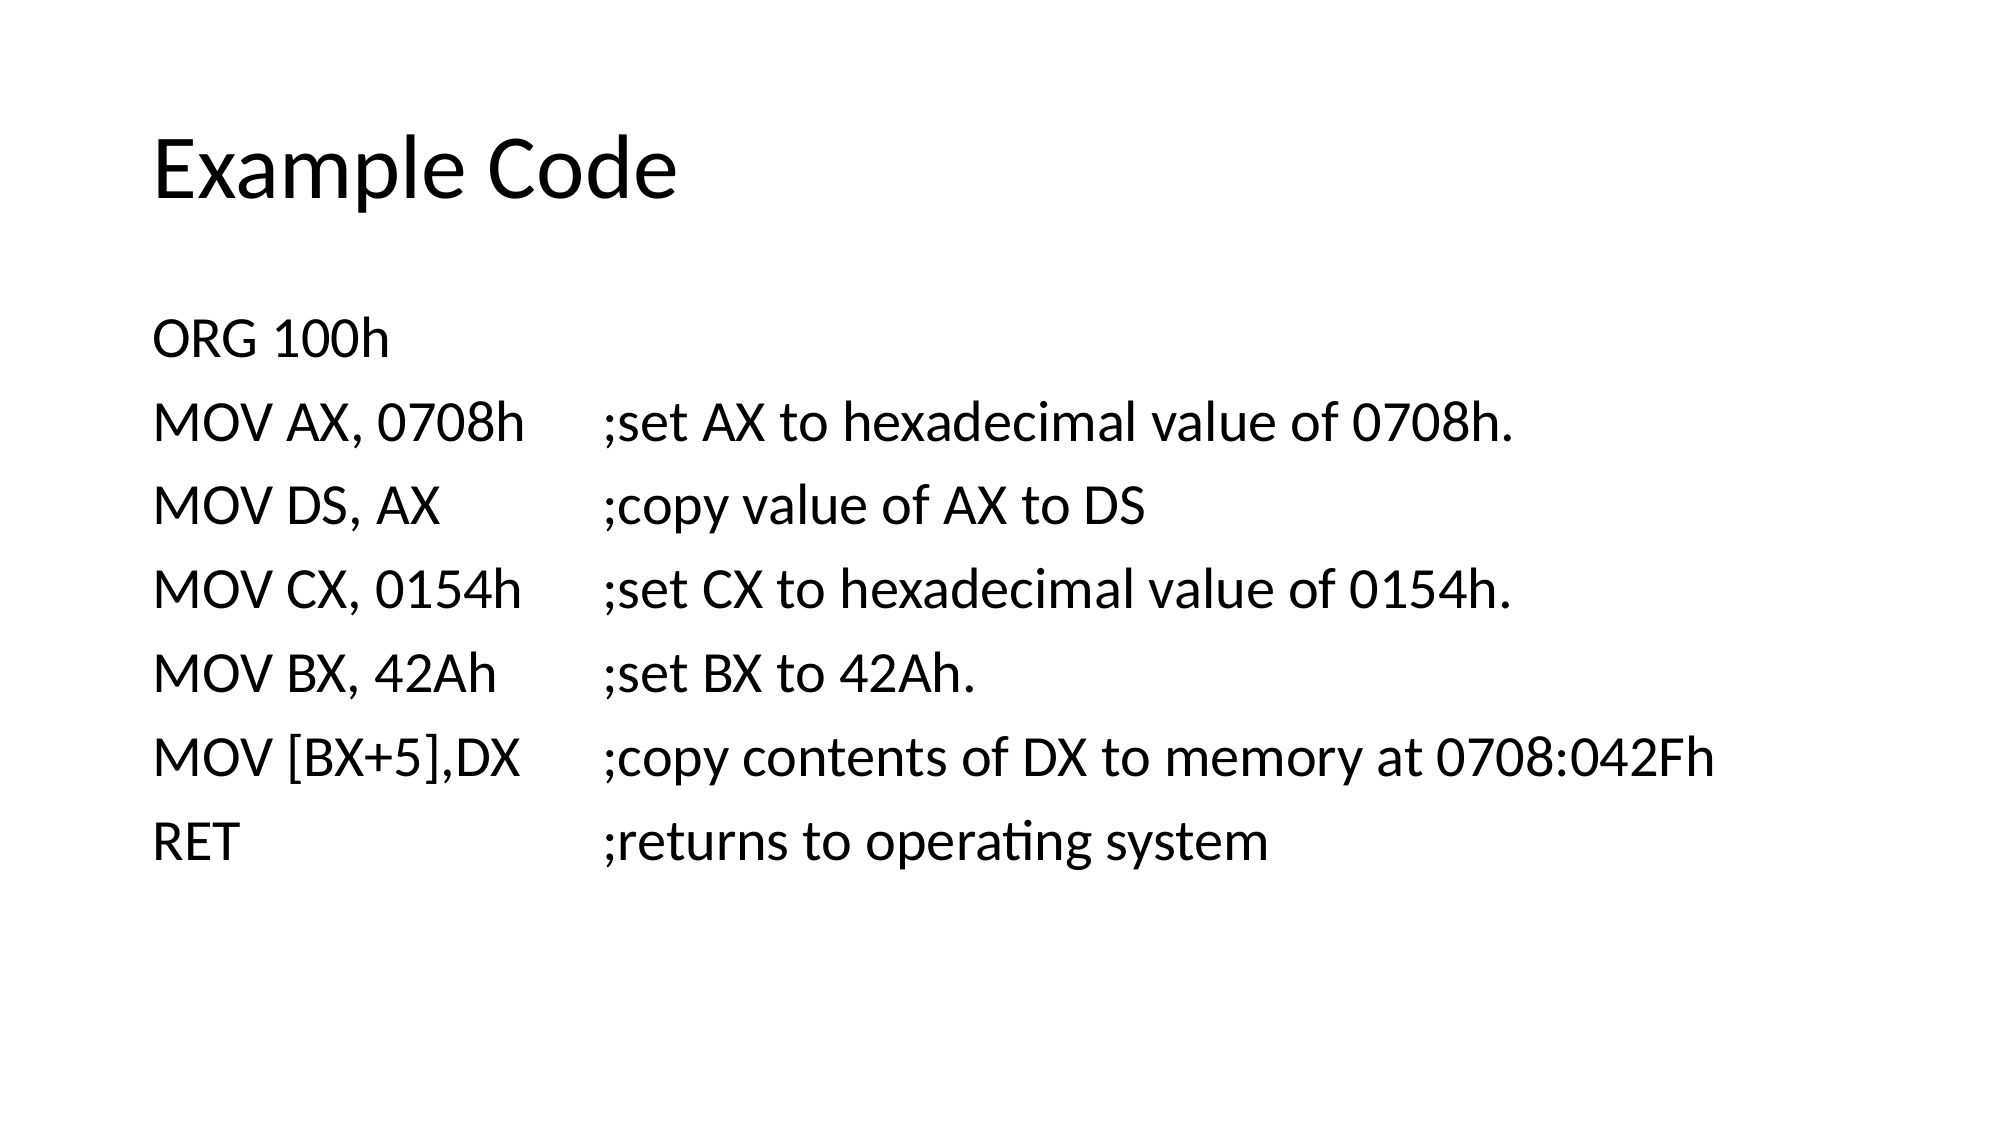

# Example Code
ORG 100h
MOV AX, 0708h 	;set AX to hexadecimal value of 0708h.
MOV DS, AX 	;copy value of AX to DS
MOV CX, 0154h 	;set CX to hexadecimal value of 0154h.
MOV BX, 42Ah 	;set BX to 42Ah.
MOV [BX+5],DX 	;copy contents of DX to memory at 0708:042Fh
RET 			;returns to operating system